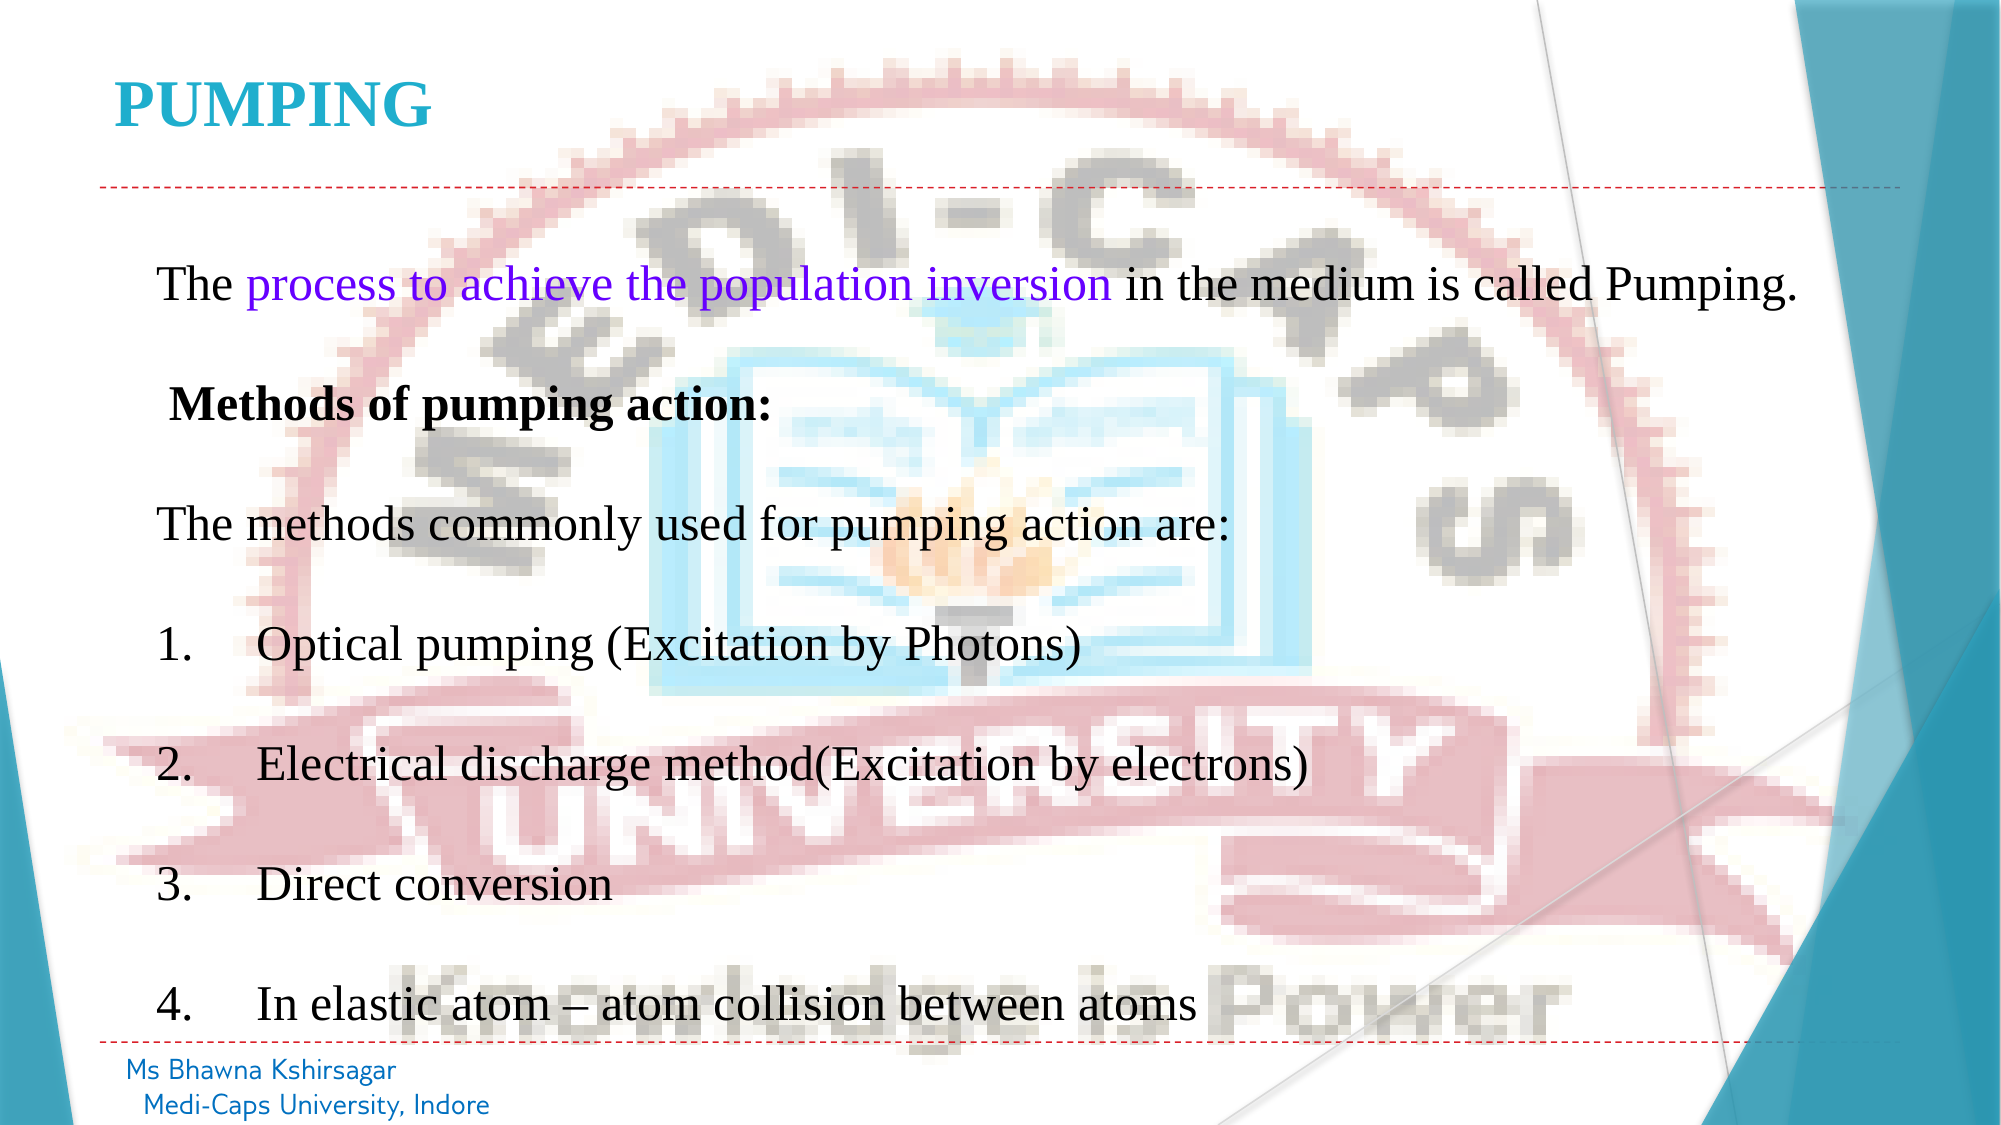

# PUMPING

The process to achieve the population inversion in the medium is called Pumping.

 Methods of pumping action:

The methods commonly used for pumping action are:

1.     Optical pumping (Excitation by Photons)

2.     Electrical discharge method(Excitation by electrons)

3.     Direct conversion

4.     In elastic atom – atom collision between atoms

Ms Bhawna Kshirsagar 							                                            Medi-Caps University, Indore